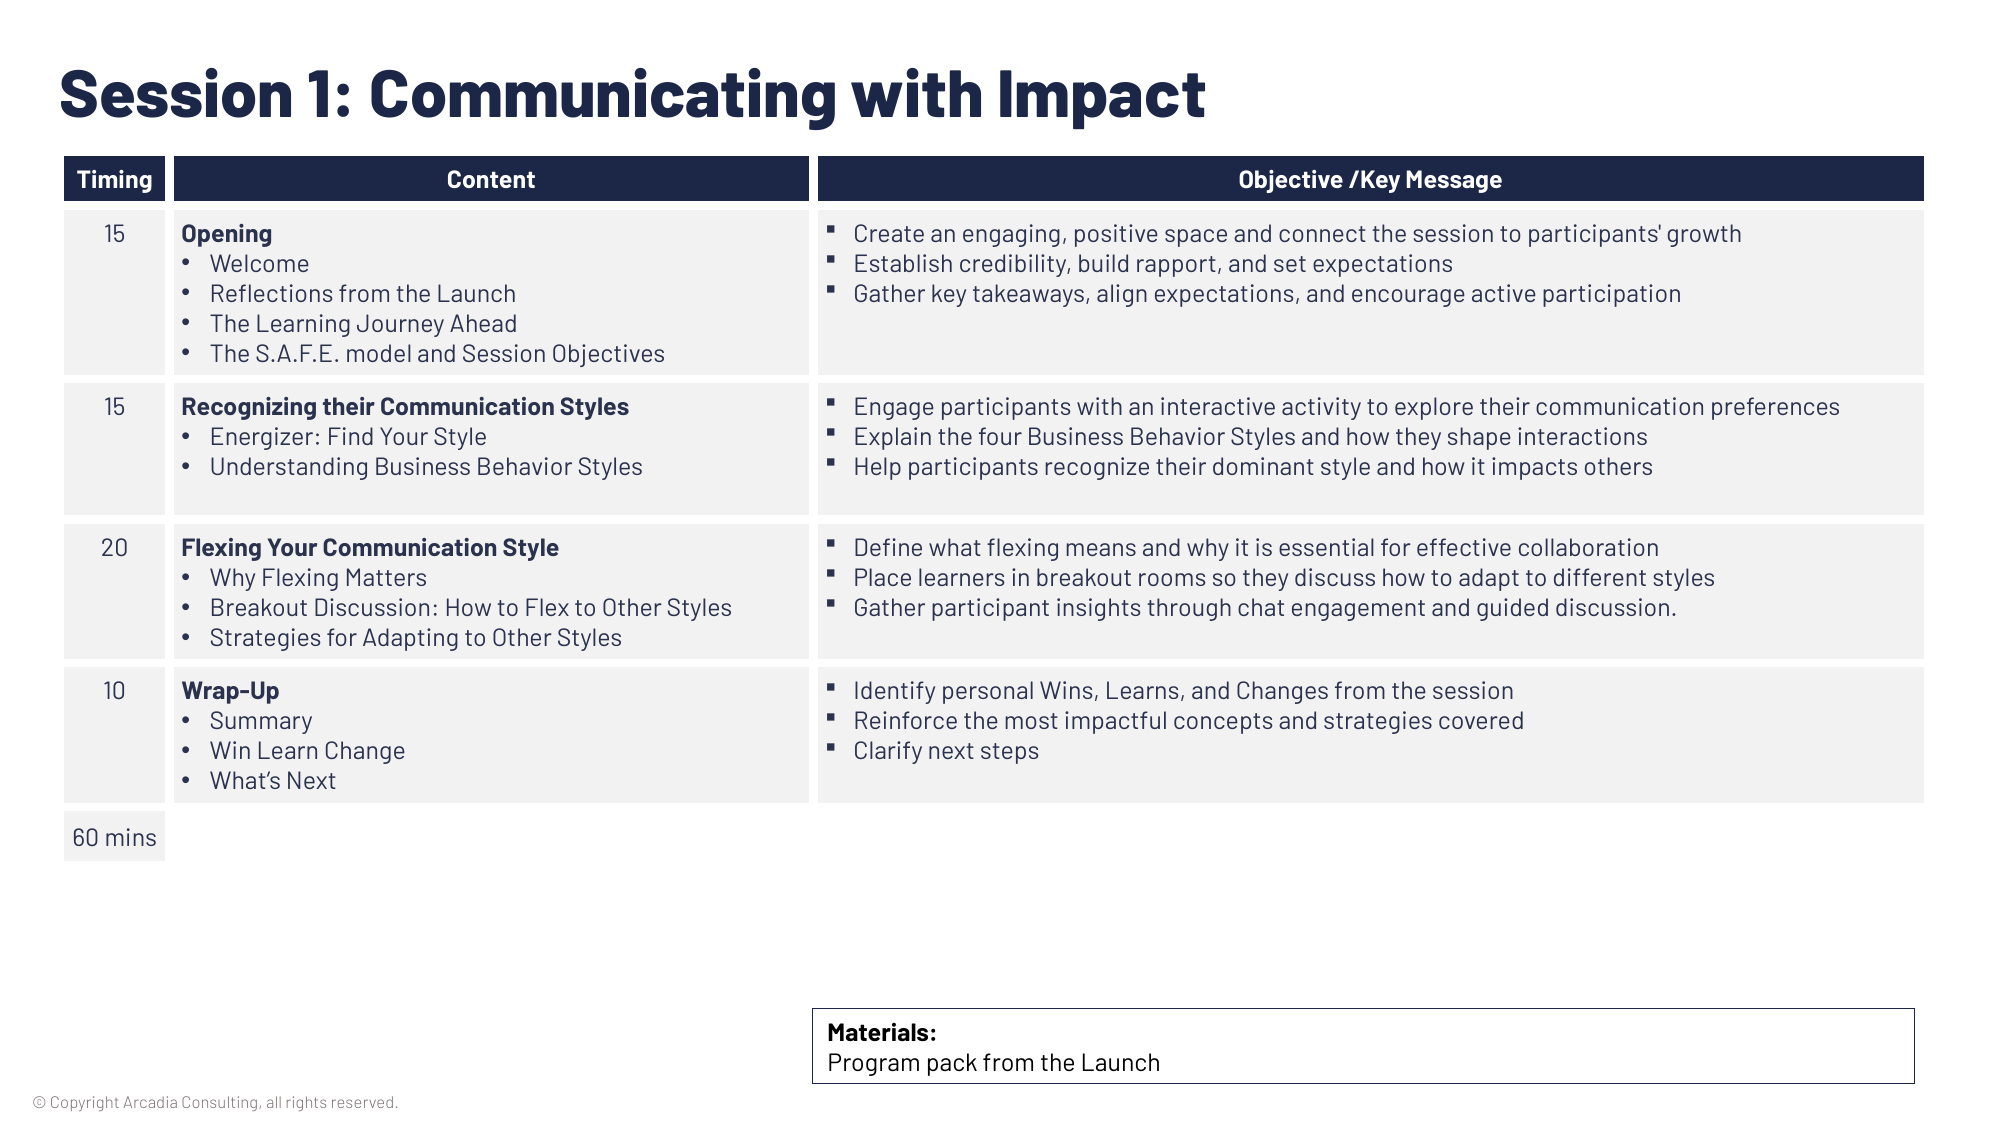

Session 1: Communicating with Impact
| Timing | Content | Objective /Key Message |
| --- | --- | --- |
| 15 | Opening Welcome Reflections from the Launch The Learning Journey Ahead The S.A.F.E. model and Session Objectives | Create an engaging, positive space and connect the session to participants' growth Establish credibility, build rapport, and set expectations Gather key takeaways, align expectations, and encourage active participation |
| 15 | Recognizing their Communication Styles Energizer: Find Your Style Understanding Business Behavior Styles | Engage participants with an interactive activity to explore their communication preferences Explain the four Business Behavior Styles and how they shape interactions Help participants recognize their dominant style and how it impacts others |
| 20 | Flexing Your Communication Style Why Flexing Matters Breakout Discussion: How to Flex to Other Styles Strategies for Adapting to Other Styles | Define what flexing means and why it is essential for effective collaboration Place learners in breakout rooms so they discuss how to adapt to different styles Gather participant insights through chat engagement and guided discussion. |
| 10 | Wrap-Up Summary Win Learn Change What’s Next | Identify personal Wins, Learns, and Changes from the session Reinforce the most impactful concepts and strategies covered Clarify next steps |
| 60 mins |  |  |
Materials:
Program pack from the Launch